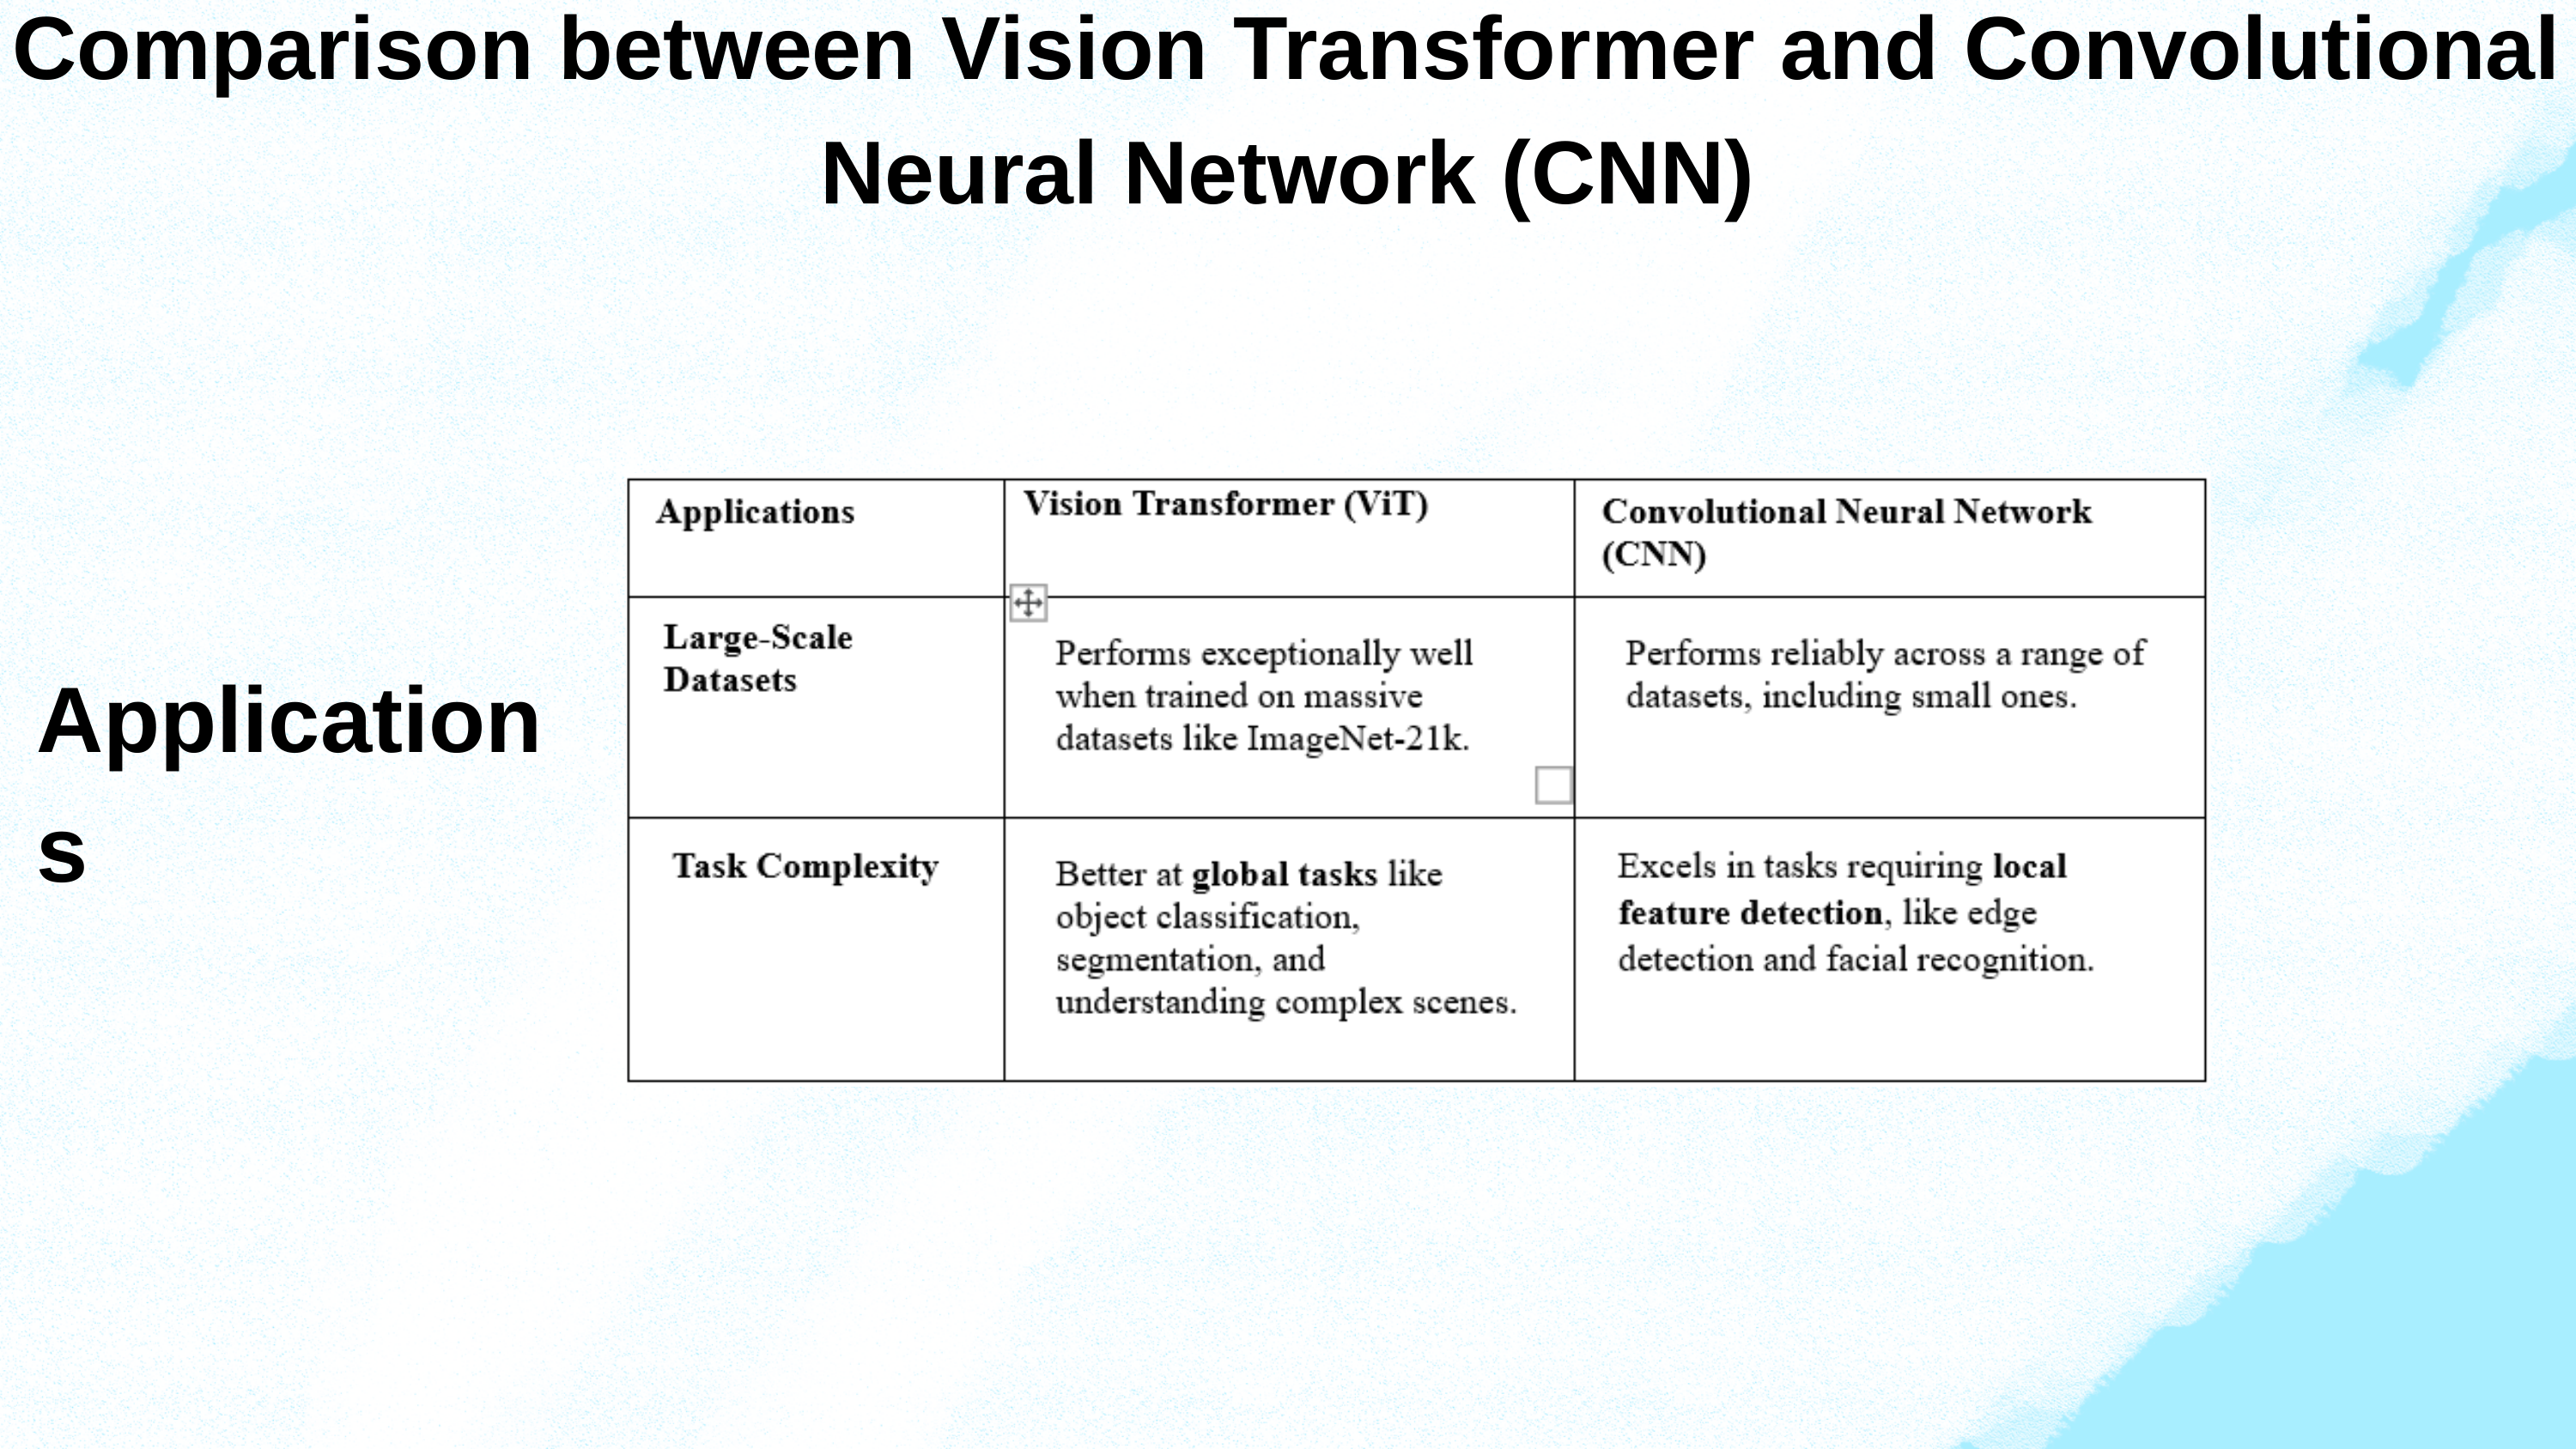

Comparison between Vision Transformer and Convolutional Neural Network (CNN)

Applications